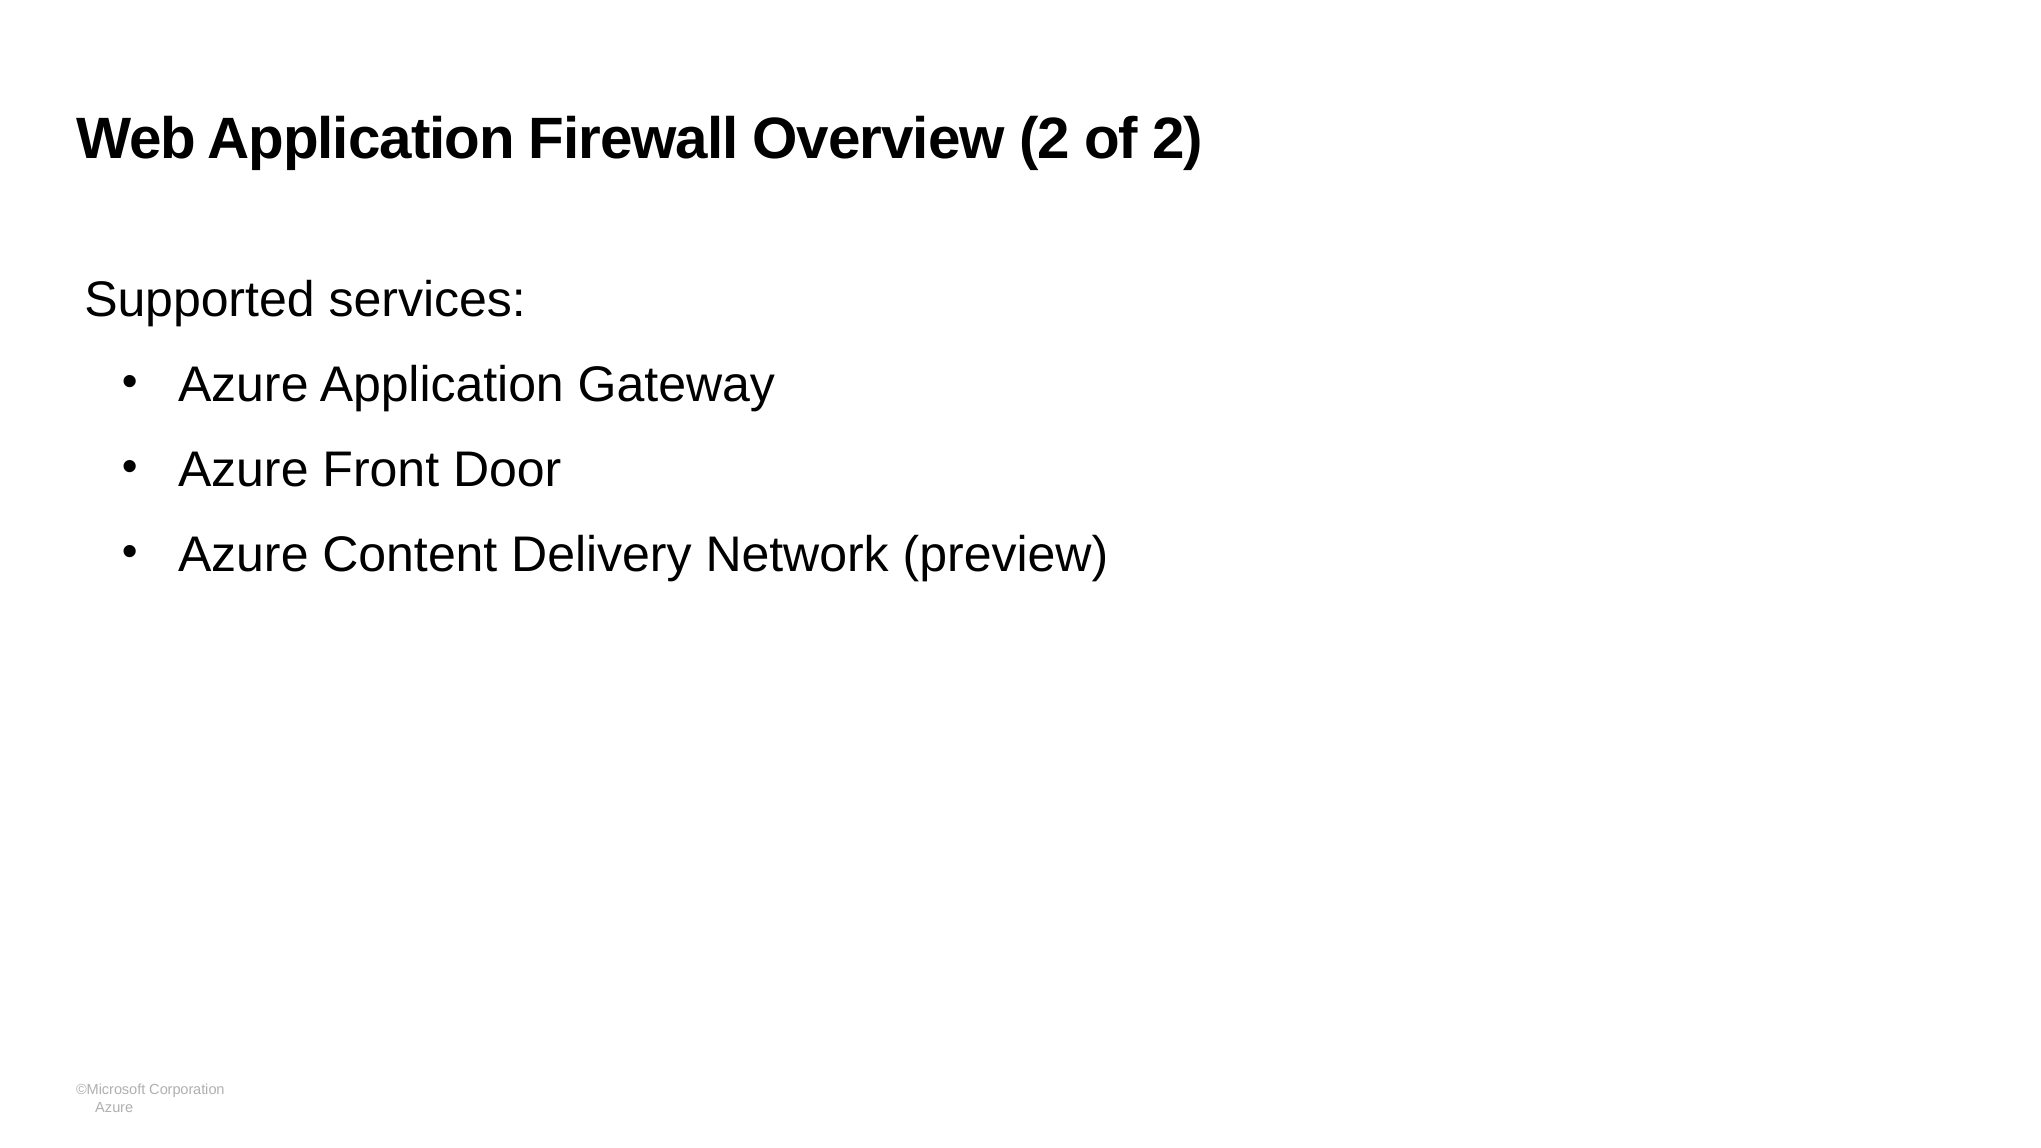

# Web Application Firewall Overview (2 of 2)
Supported services:
Azure Application Gateway
Azure Front Door
Azure Content Delivery Network (preview)